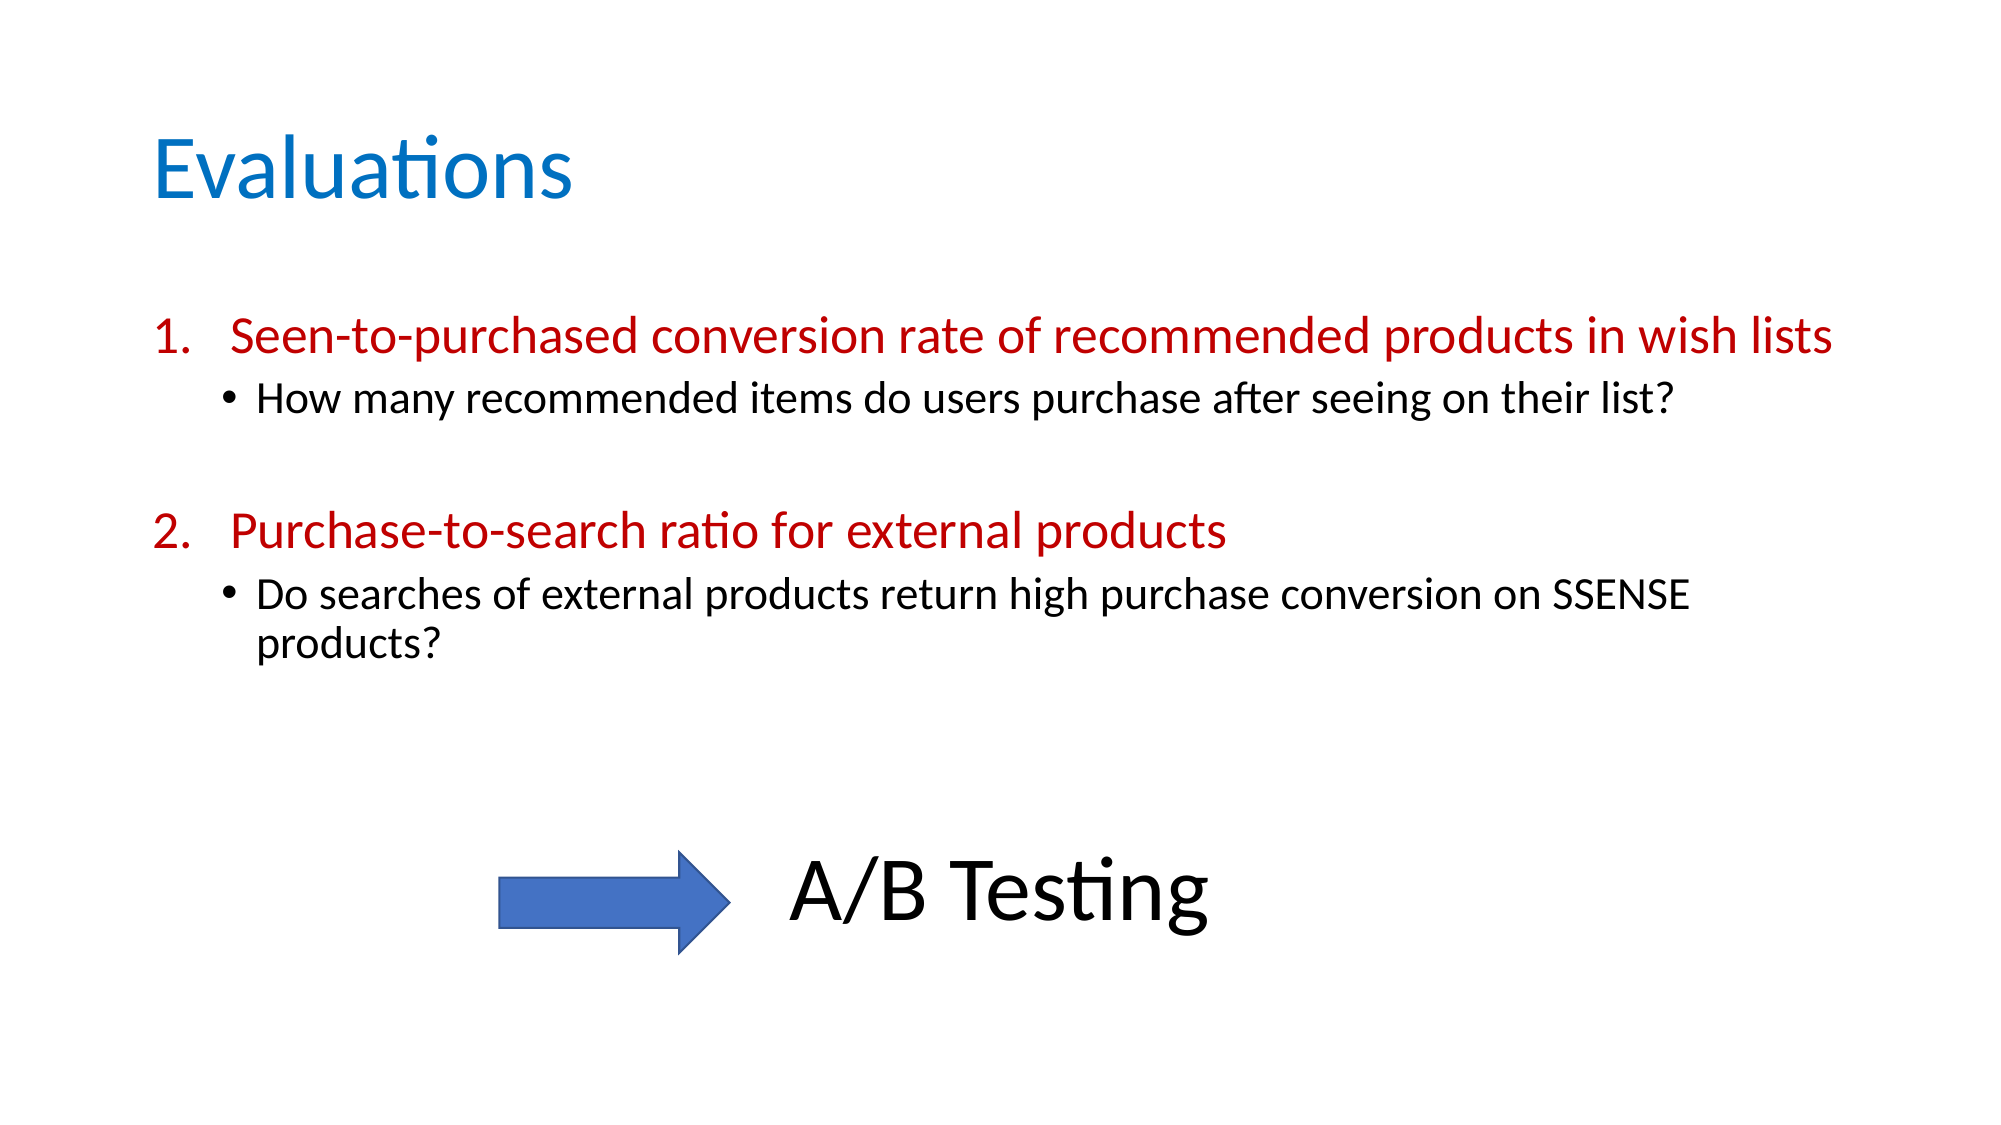

# Evaluations
Seen-to-purchased conversion rate of recommended products in wish lists
How many recommended items do users purchase after seeing on their list?

Purchase-to-search ratio for external products
Do searches of external products return high purchase conversion on SSENSE products?

A/B Testing